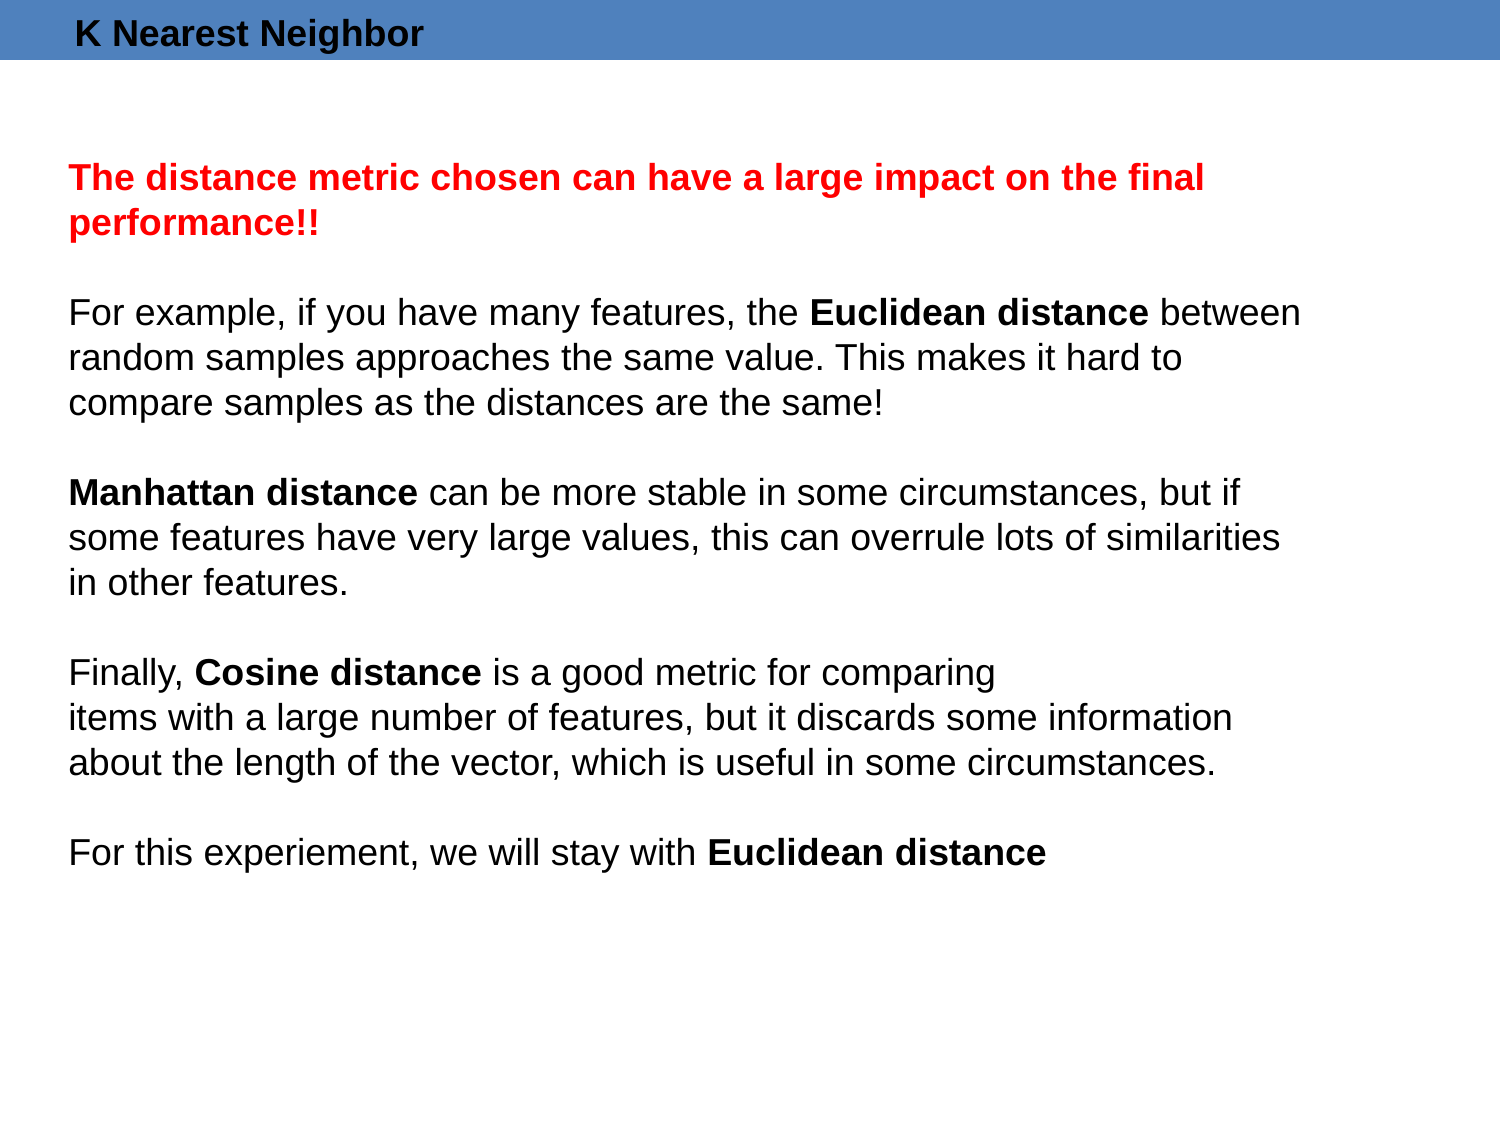

K Nearest Neighbor
The distance metric chosen can have a large impact on the final performance!!

For example, if you have many features, the Euclidean distance between random samples approaches the same value. This makes it hard to compare samples as the distances are the same!

Manhattan distance can be more stable in some circumstances, but if some features have very large values, this can overrule lots of similarities in other features.

Finally, Cosine distance is a good metric for comparing
items with a large number of features, but it discards some information about the length of the vector, which is useful in some circumstances.

For this experiement, we will stay with Euclidean distance